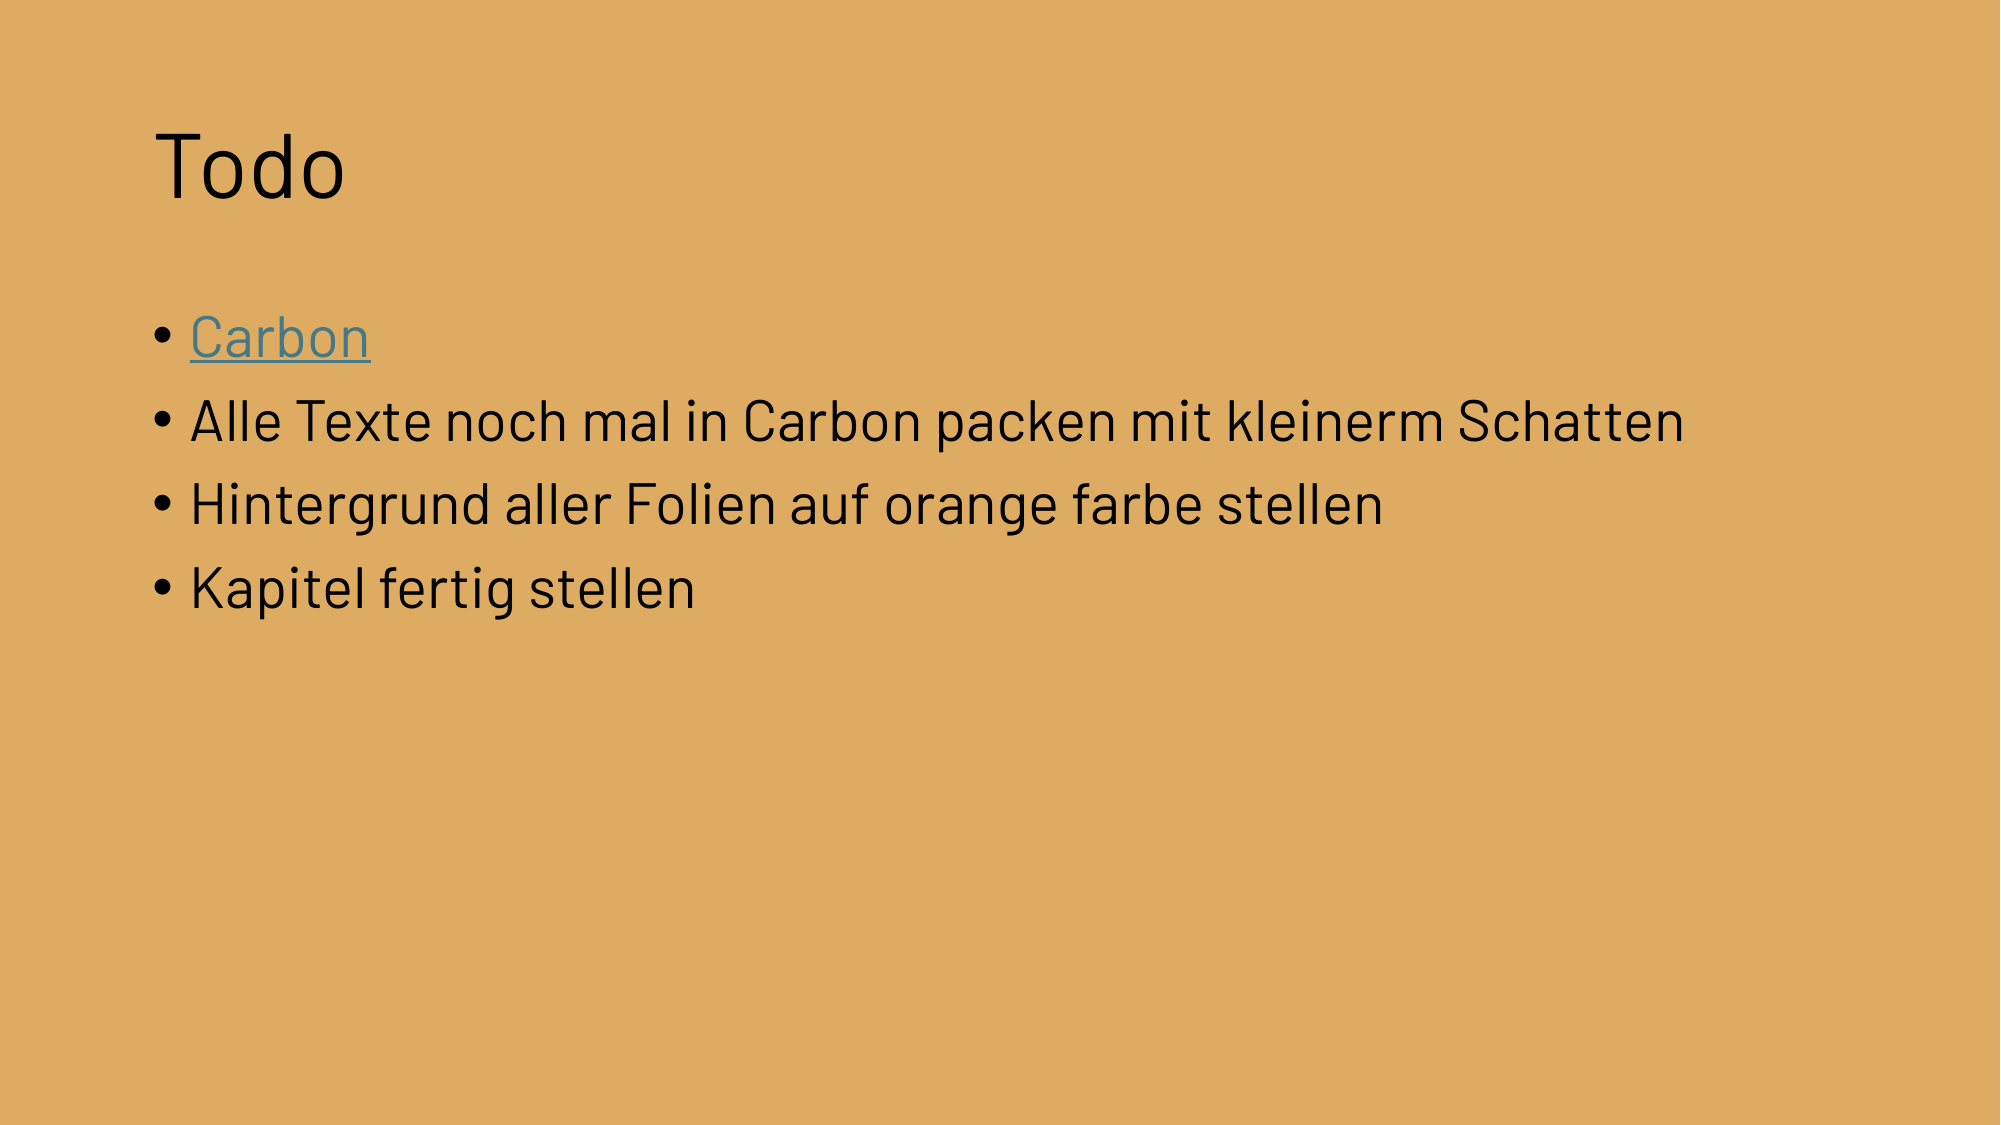

# Todo
Carbon
Alle Texte noch mal in Carbon packen mit kleinerm Schatten
Hintergrund aller Folien auf orange farbe stellen
Kapitel fertig stellen